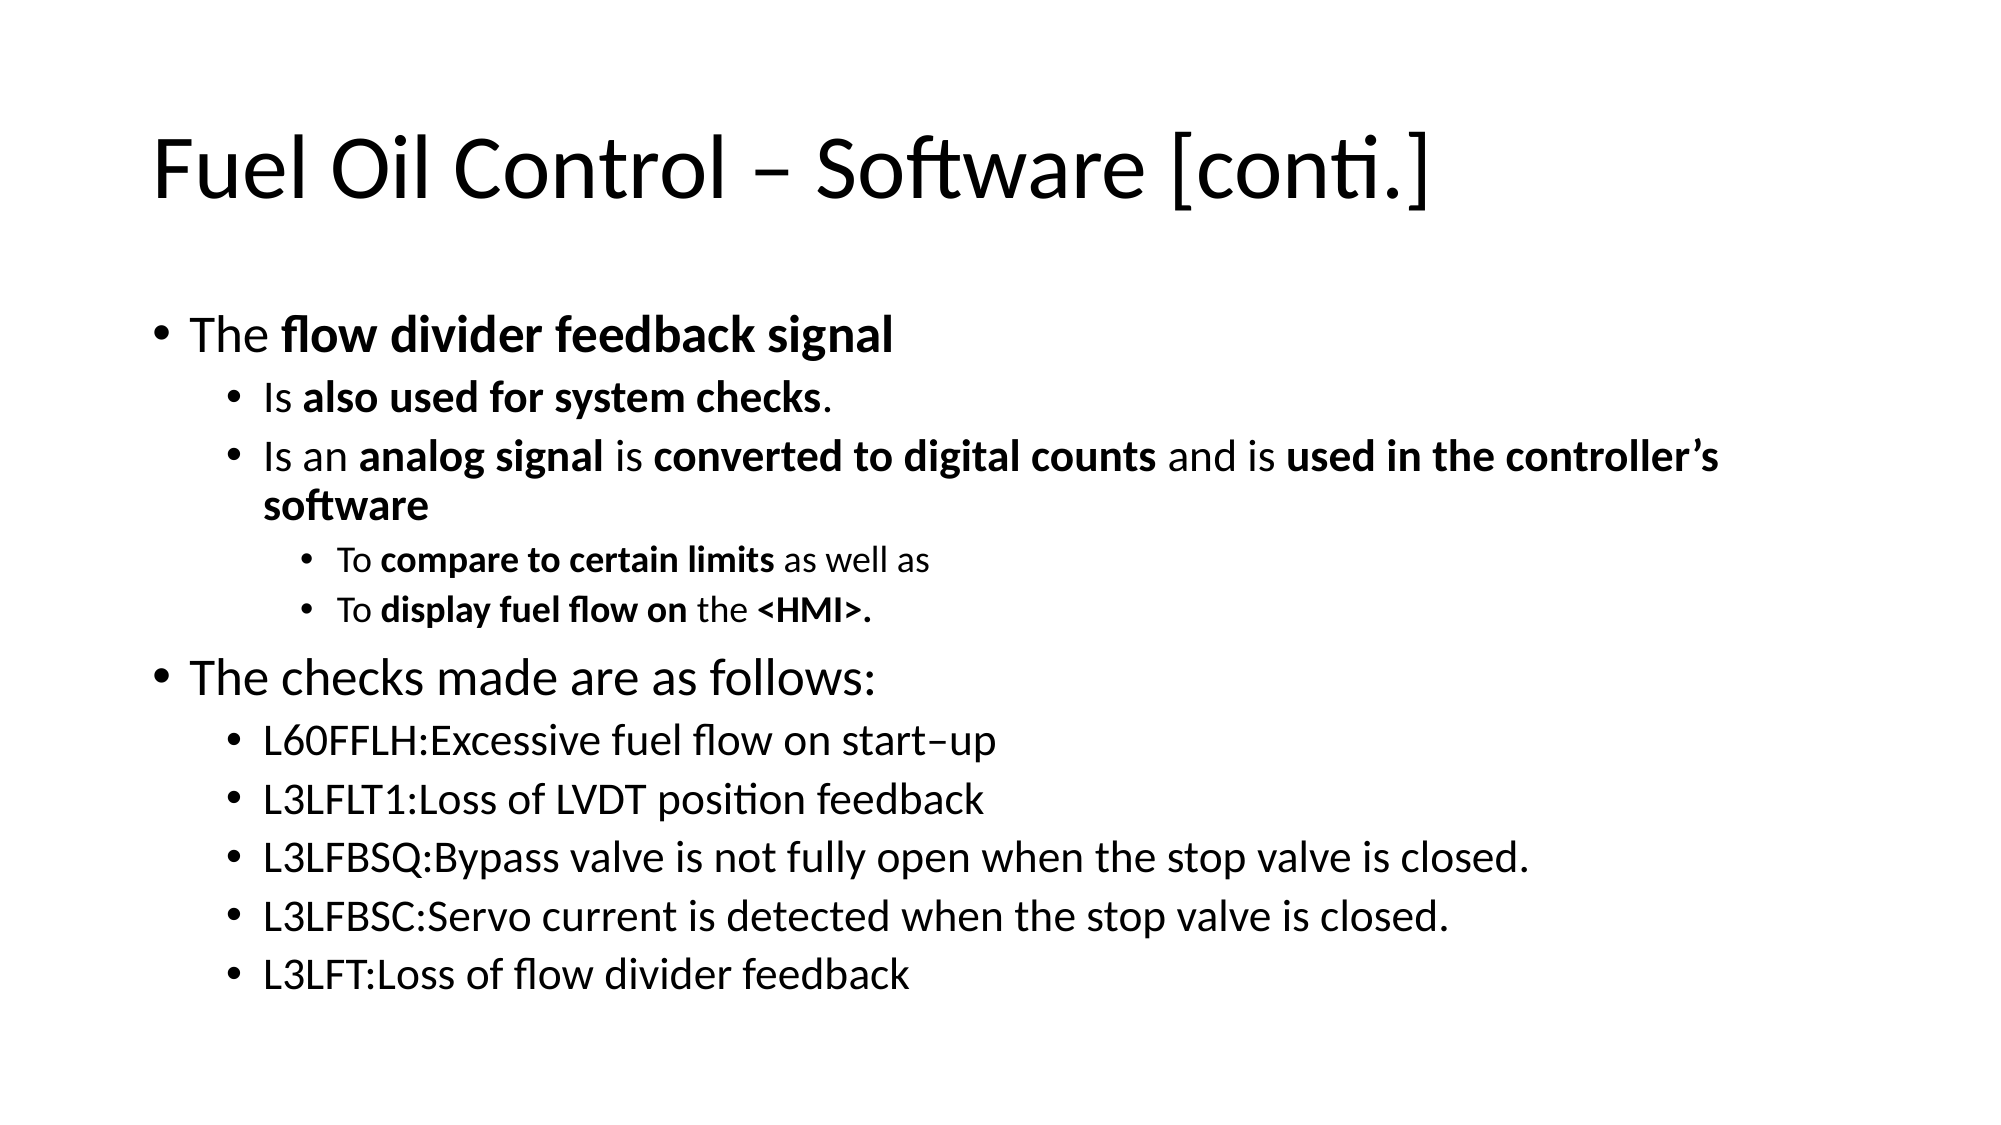

# Fuel Oil Control – Software [conti.]
The flow divider feedback signal
Is also used for system checks.
Is an analog signal is converted to digital counts and is used in the controller’s software
To compare to certain limits as well as
To display fuel flow on the <HMI>.
The checks made are as follows:
L60FFLH:Excessive fuel flow on start–up
L3LFLT1:Loss of LVDT position feedback
L3LFBSQ:Bypass valve is not fully open when the stop valve is closed.
L3LFBSC:Servo current is detected when the stop valve is closed.
L3LFT:Loss of flow divider feedback